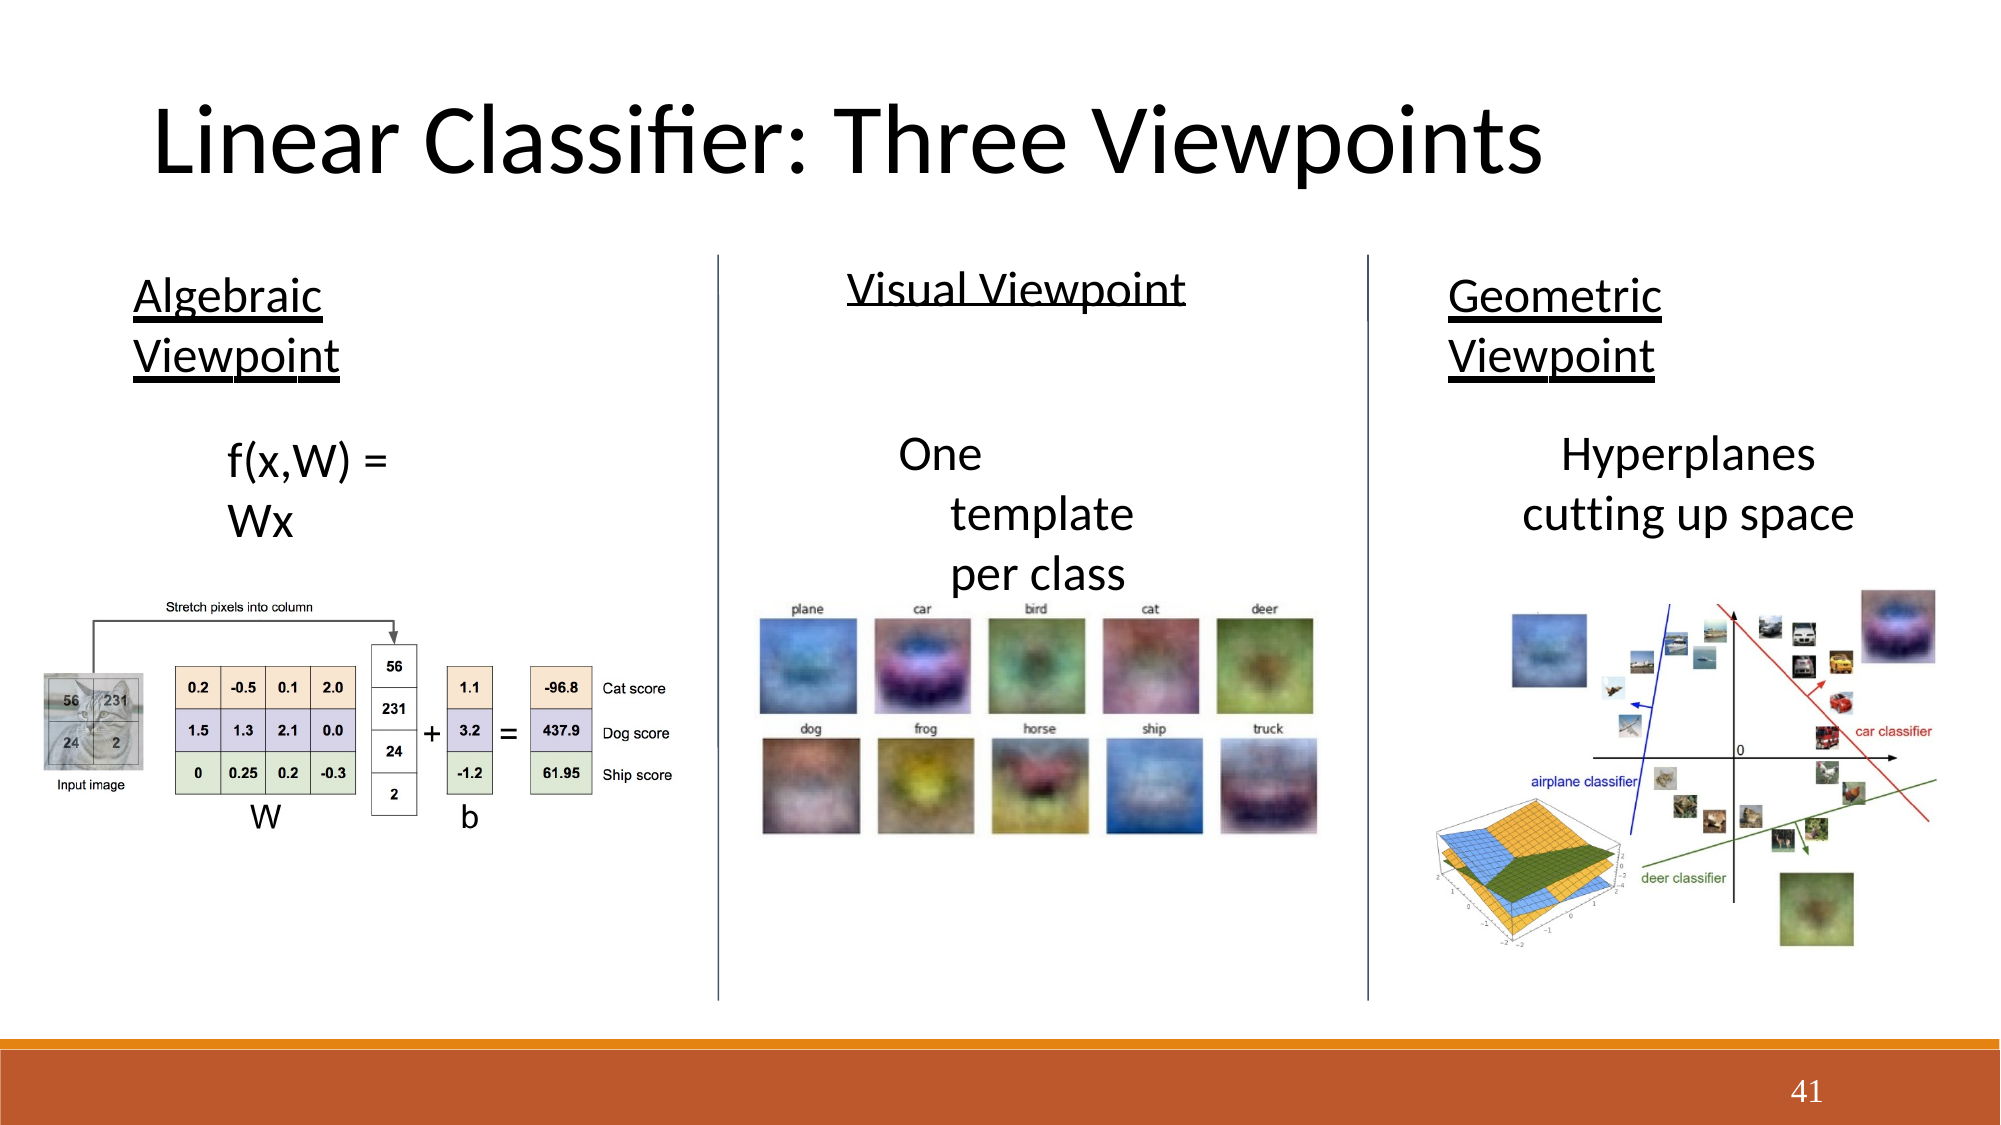

Linear Classifier: Three Viewpoints

Visual Viewpoint
Algebraic Viewpoint
Geometric Viewpoint

Hyperplanes cutting up space
One template per class
f(x,W) = Wx

41